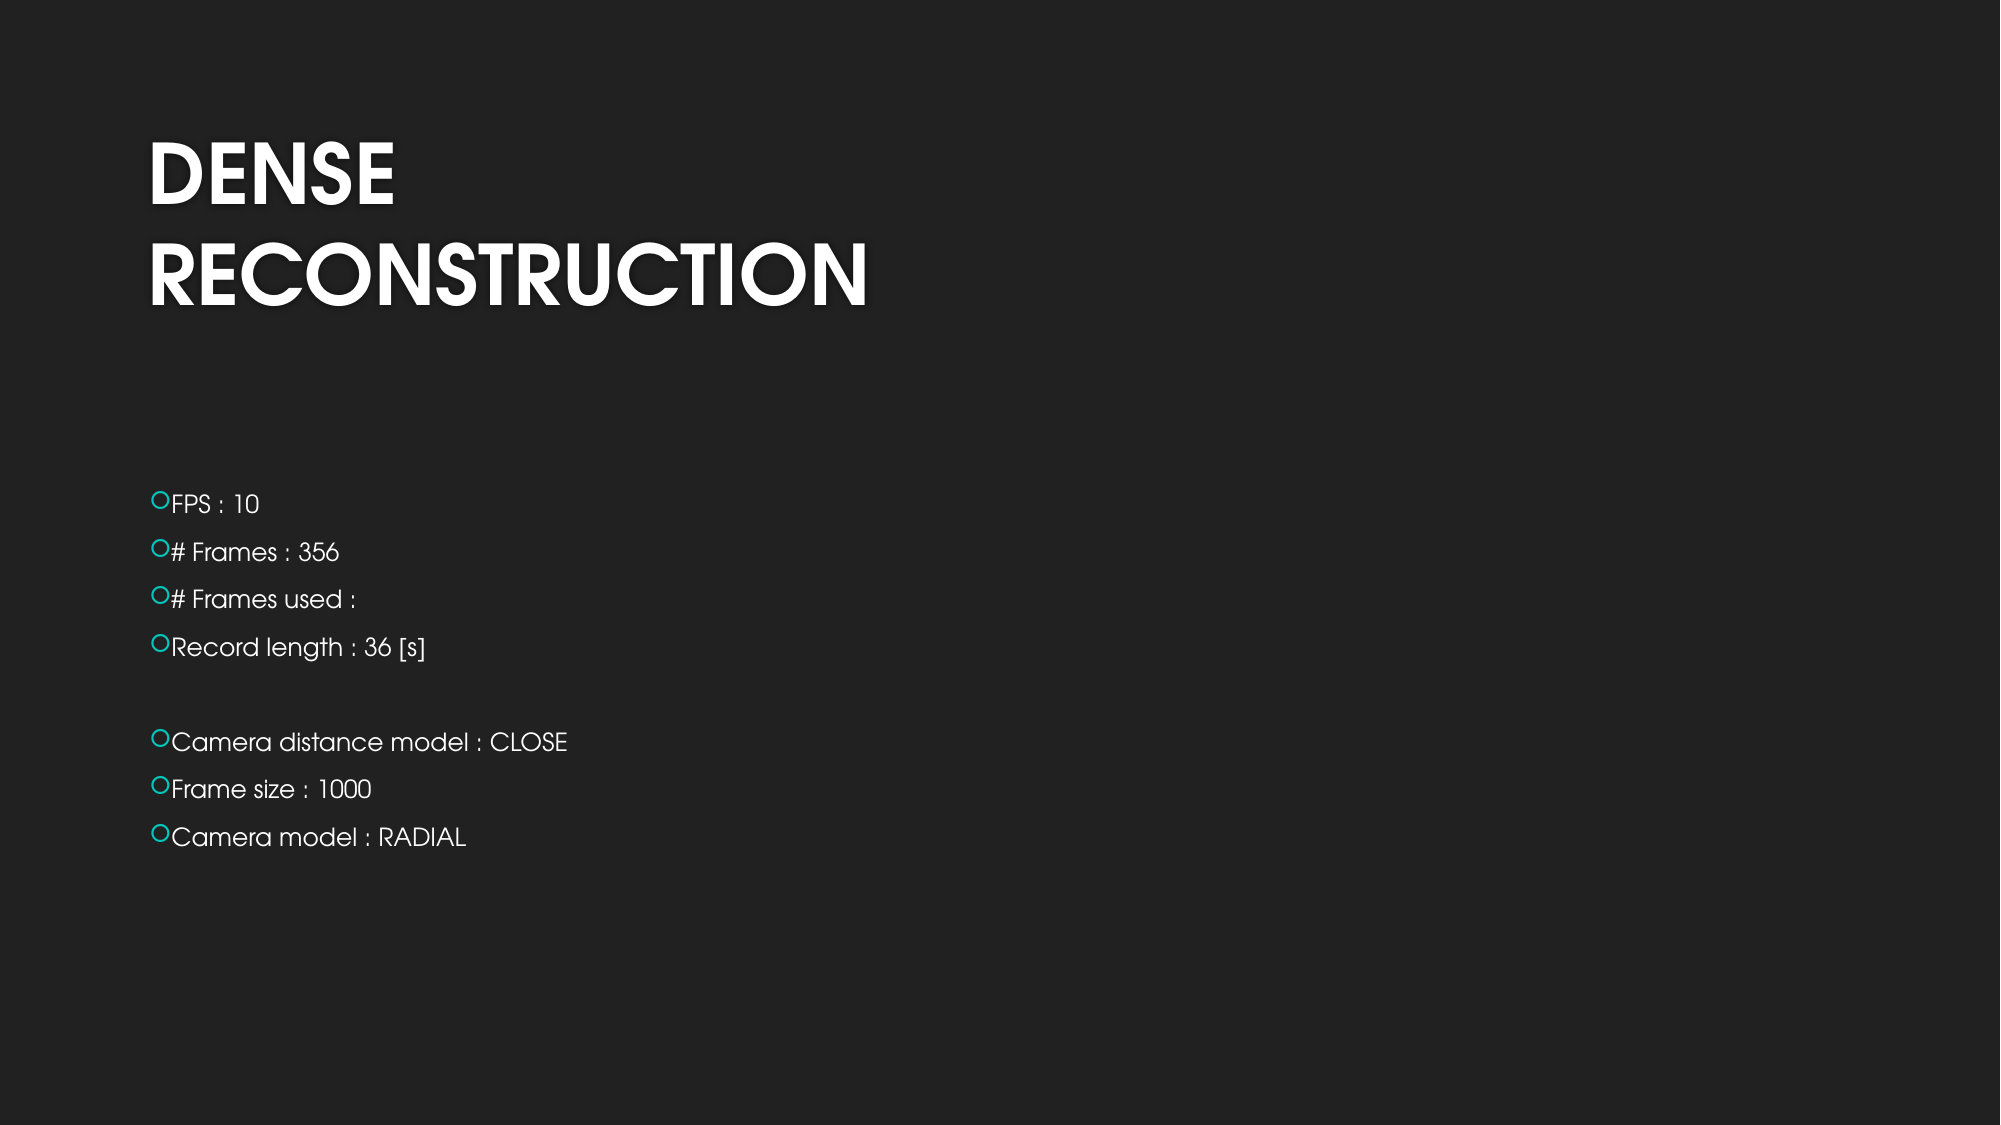

# DENSE RECONSTRUCTION
FPS : 10
# Frames : 356
# Frames used :
Record length : 36 [s]

Camera distance model : CLOSE
Frame size : 1000
Camera model : RADIAL